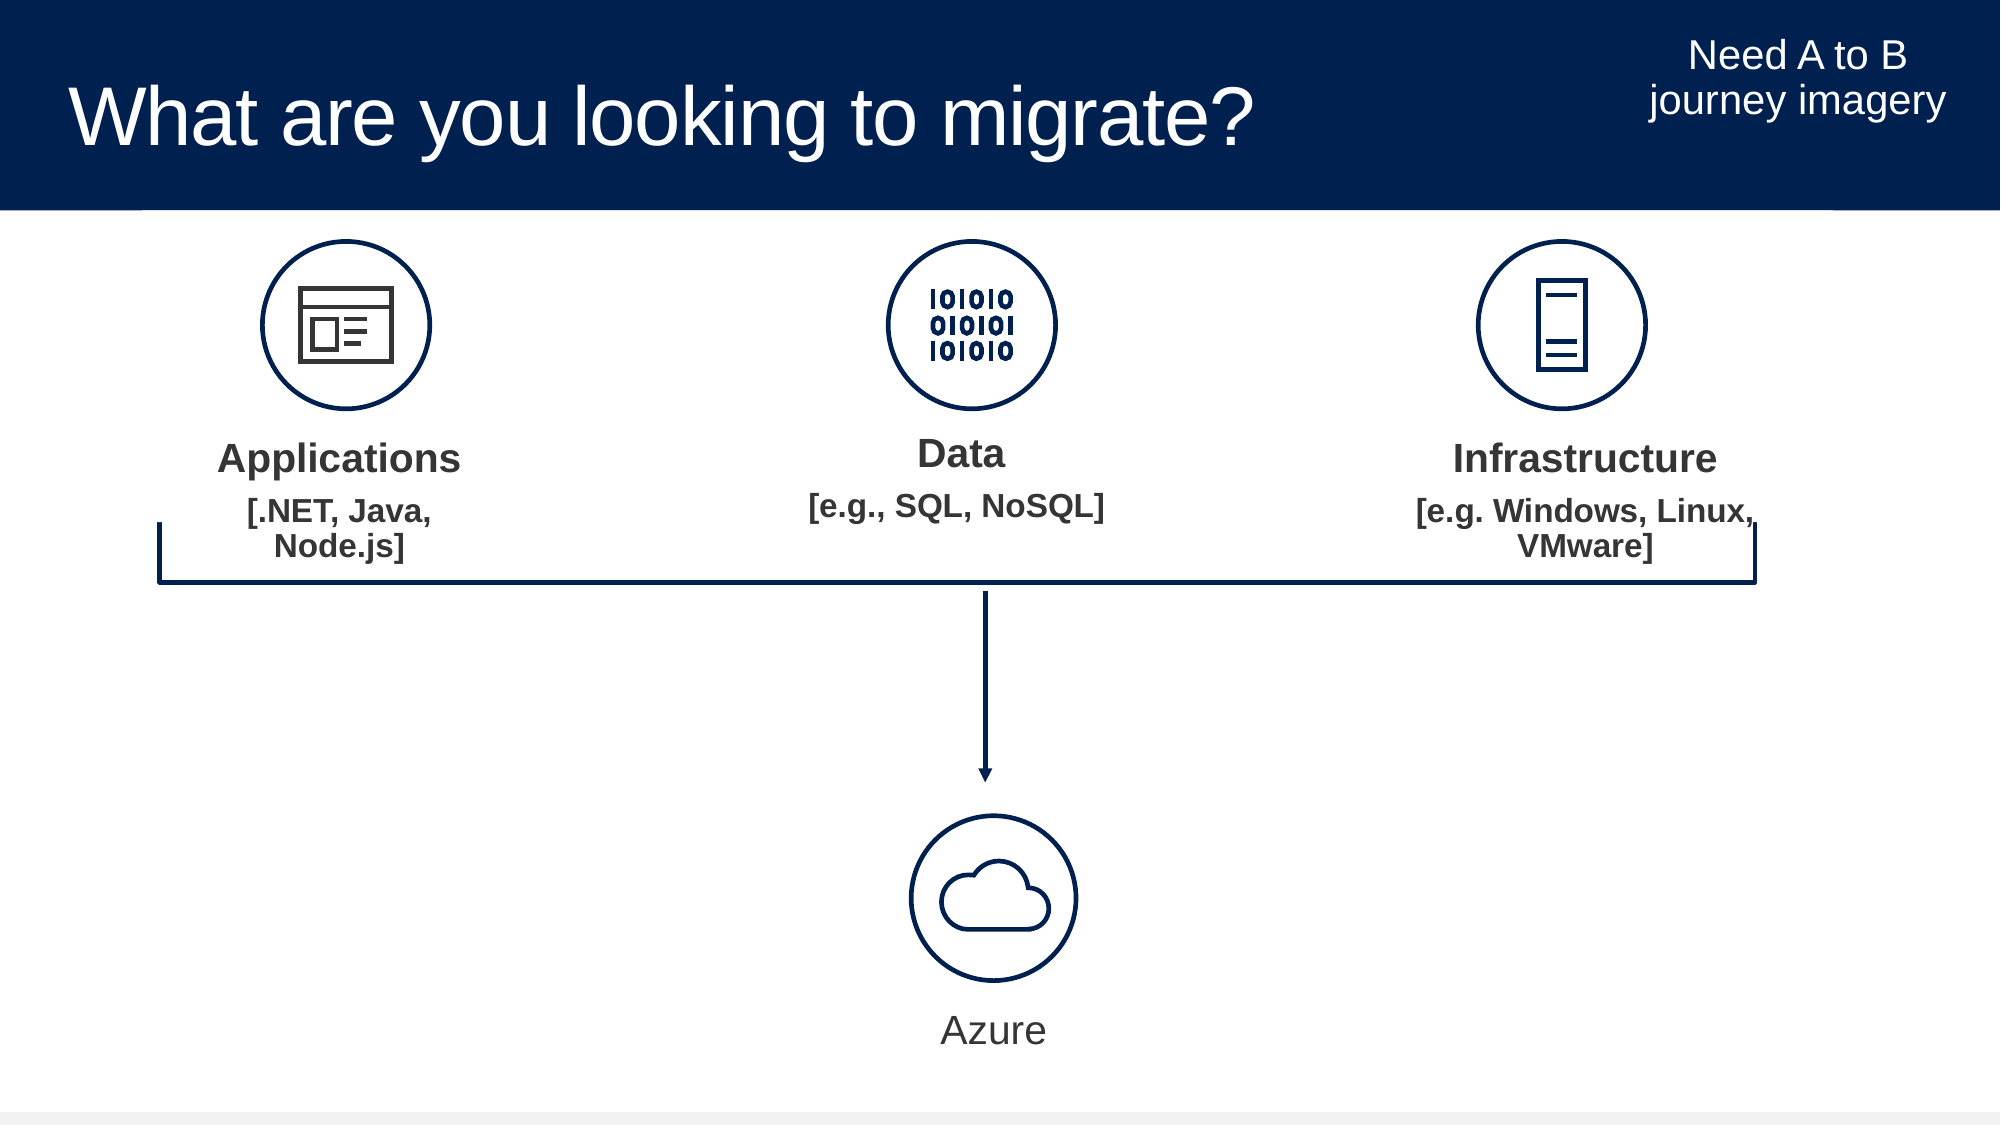

Need A to B journey imagery
# What are you looking to migrate?

Data
[e.g., SQL, NoSQL]

Applications
[.NET, Java, Node.js]
Infrastructure
[e.g. Windows, Linux, VMware]

Azure